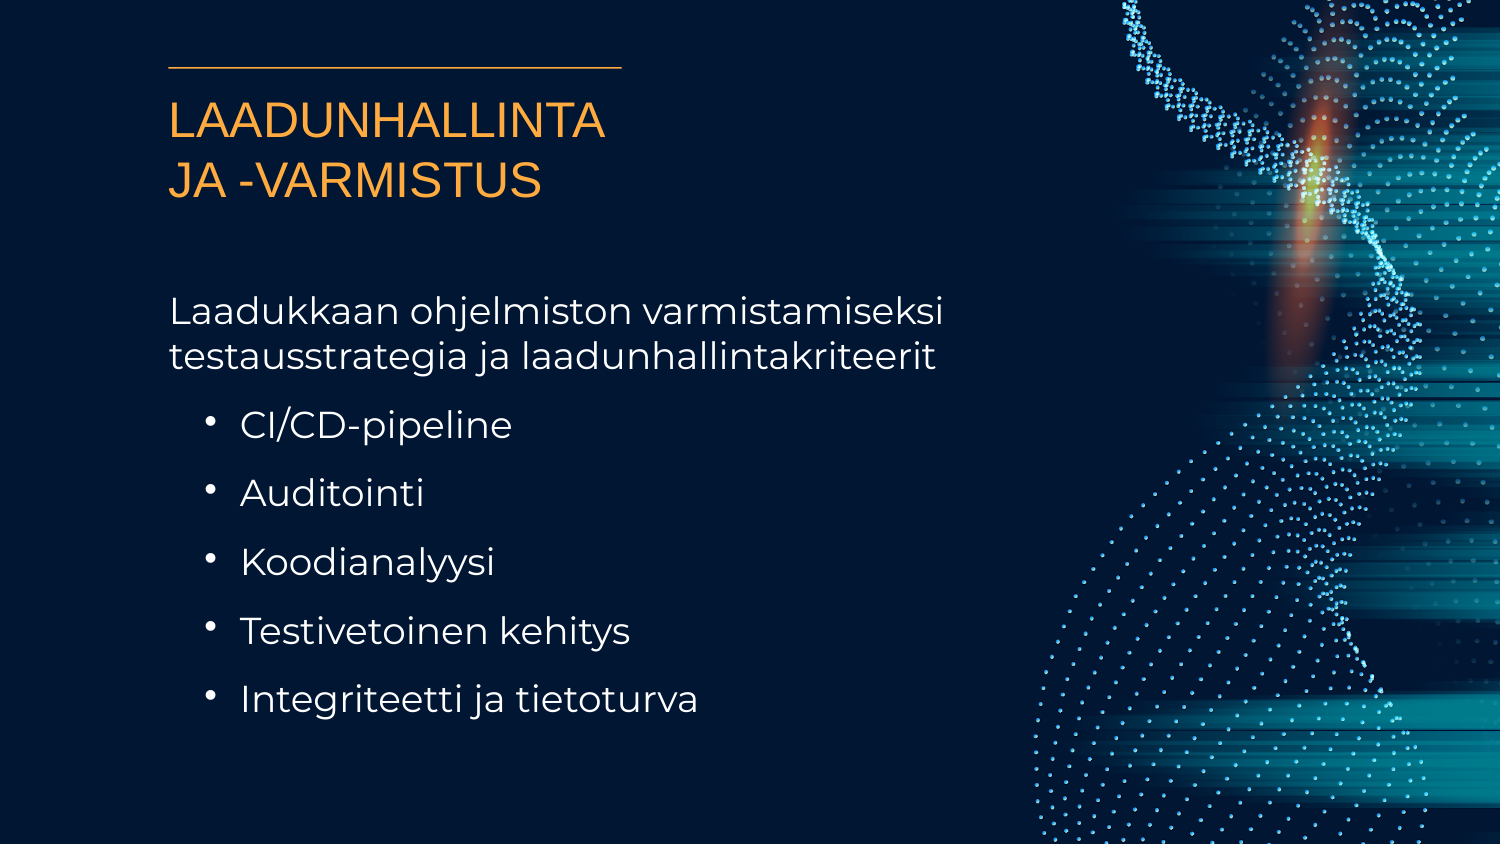

# LAADUNHALLINTA JA -VARMISTUS
Laadukkaan ohjelmiston varmistamiseksi testausstrategia ja laadunhallintakriteerit
CI/CD-pipeline
Auditointi
Koodianalyysi
Testivetoinen kehitys
Integriteetti ja tietoturva